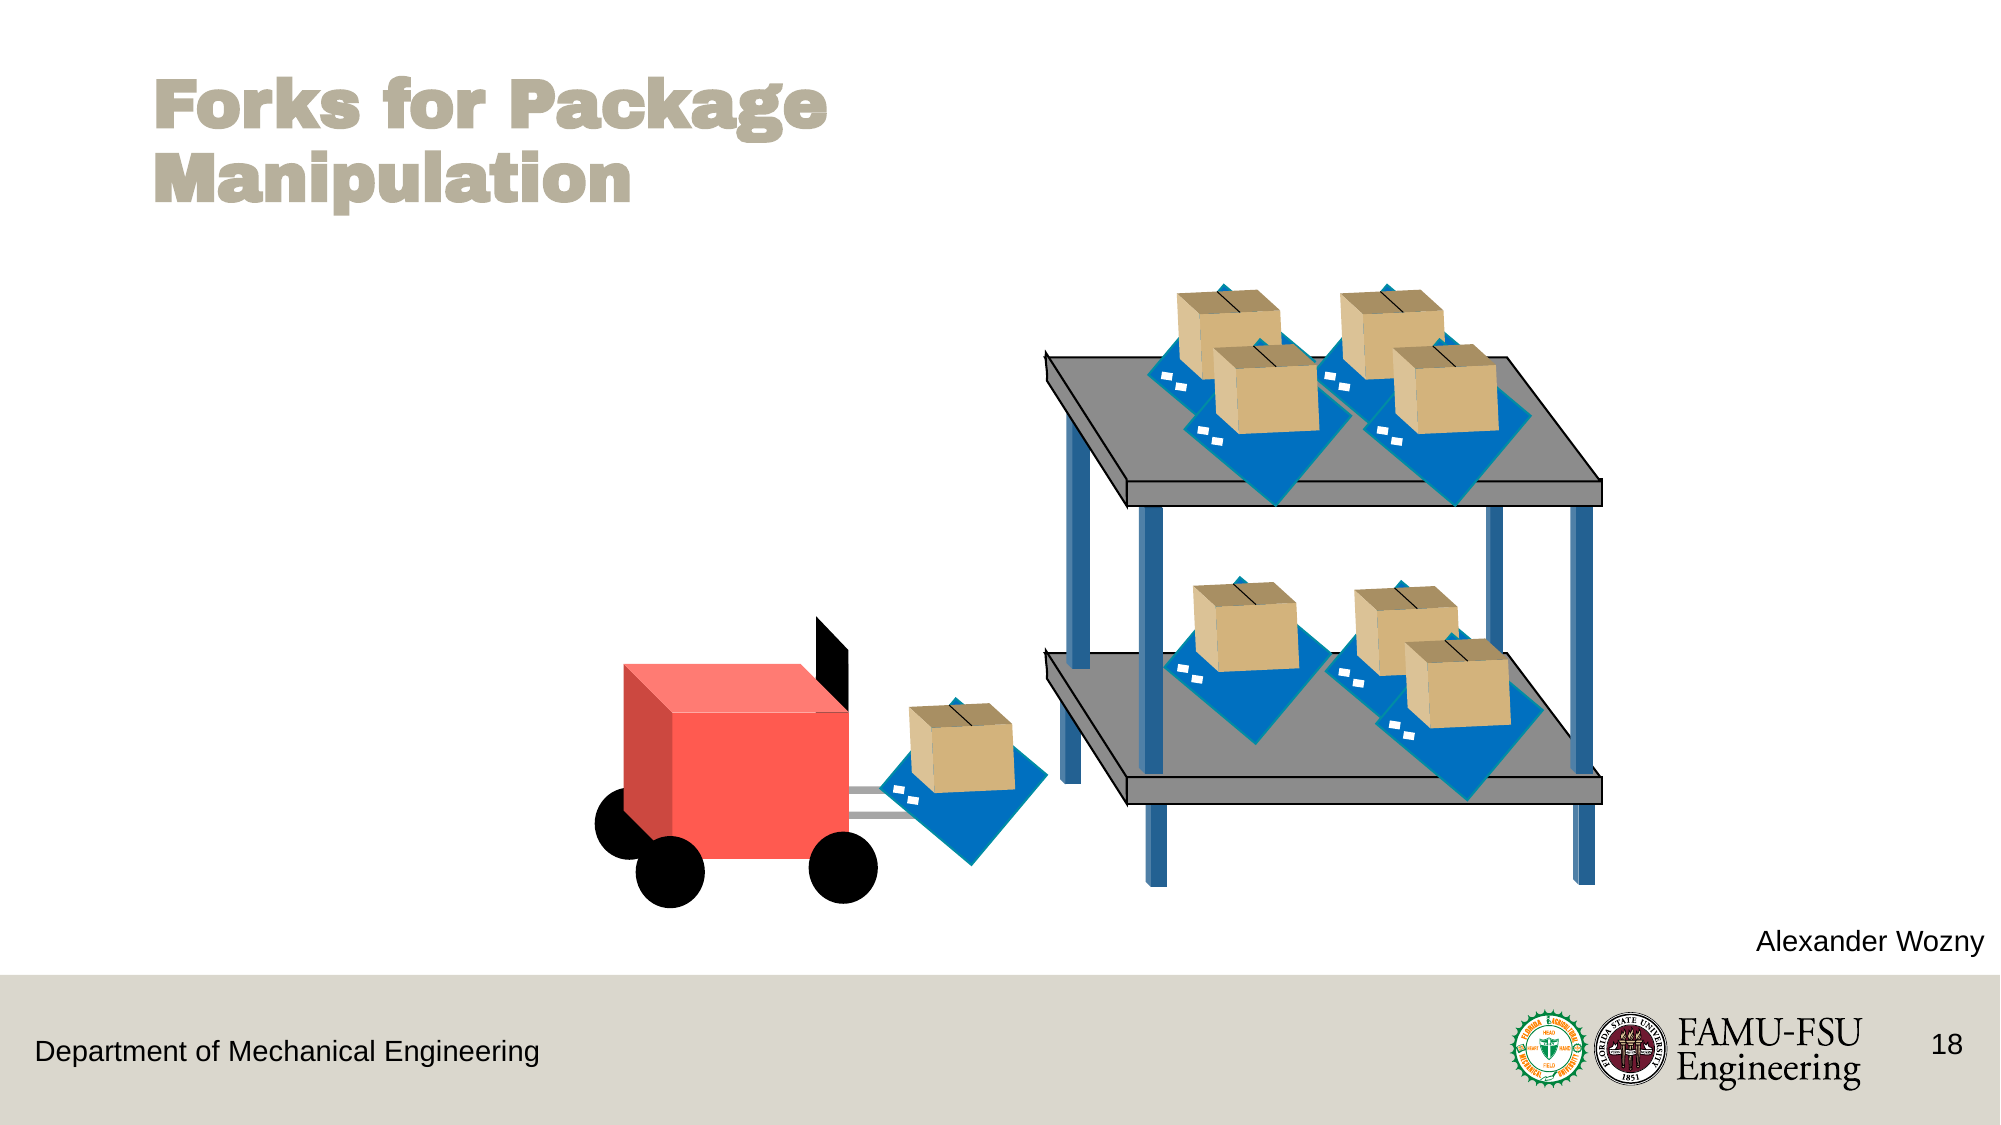

# Forks for Package Manipulation

Alexander Wozny

18